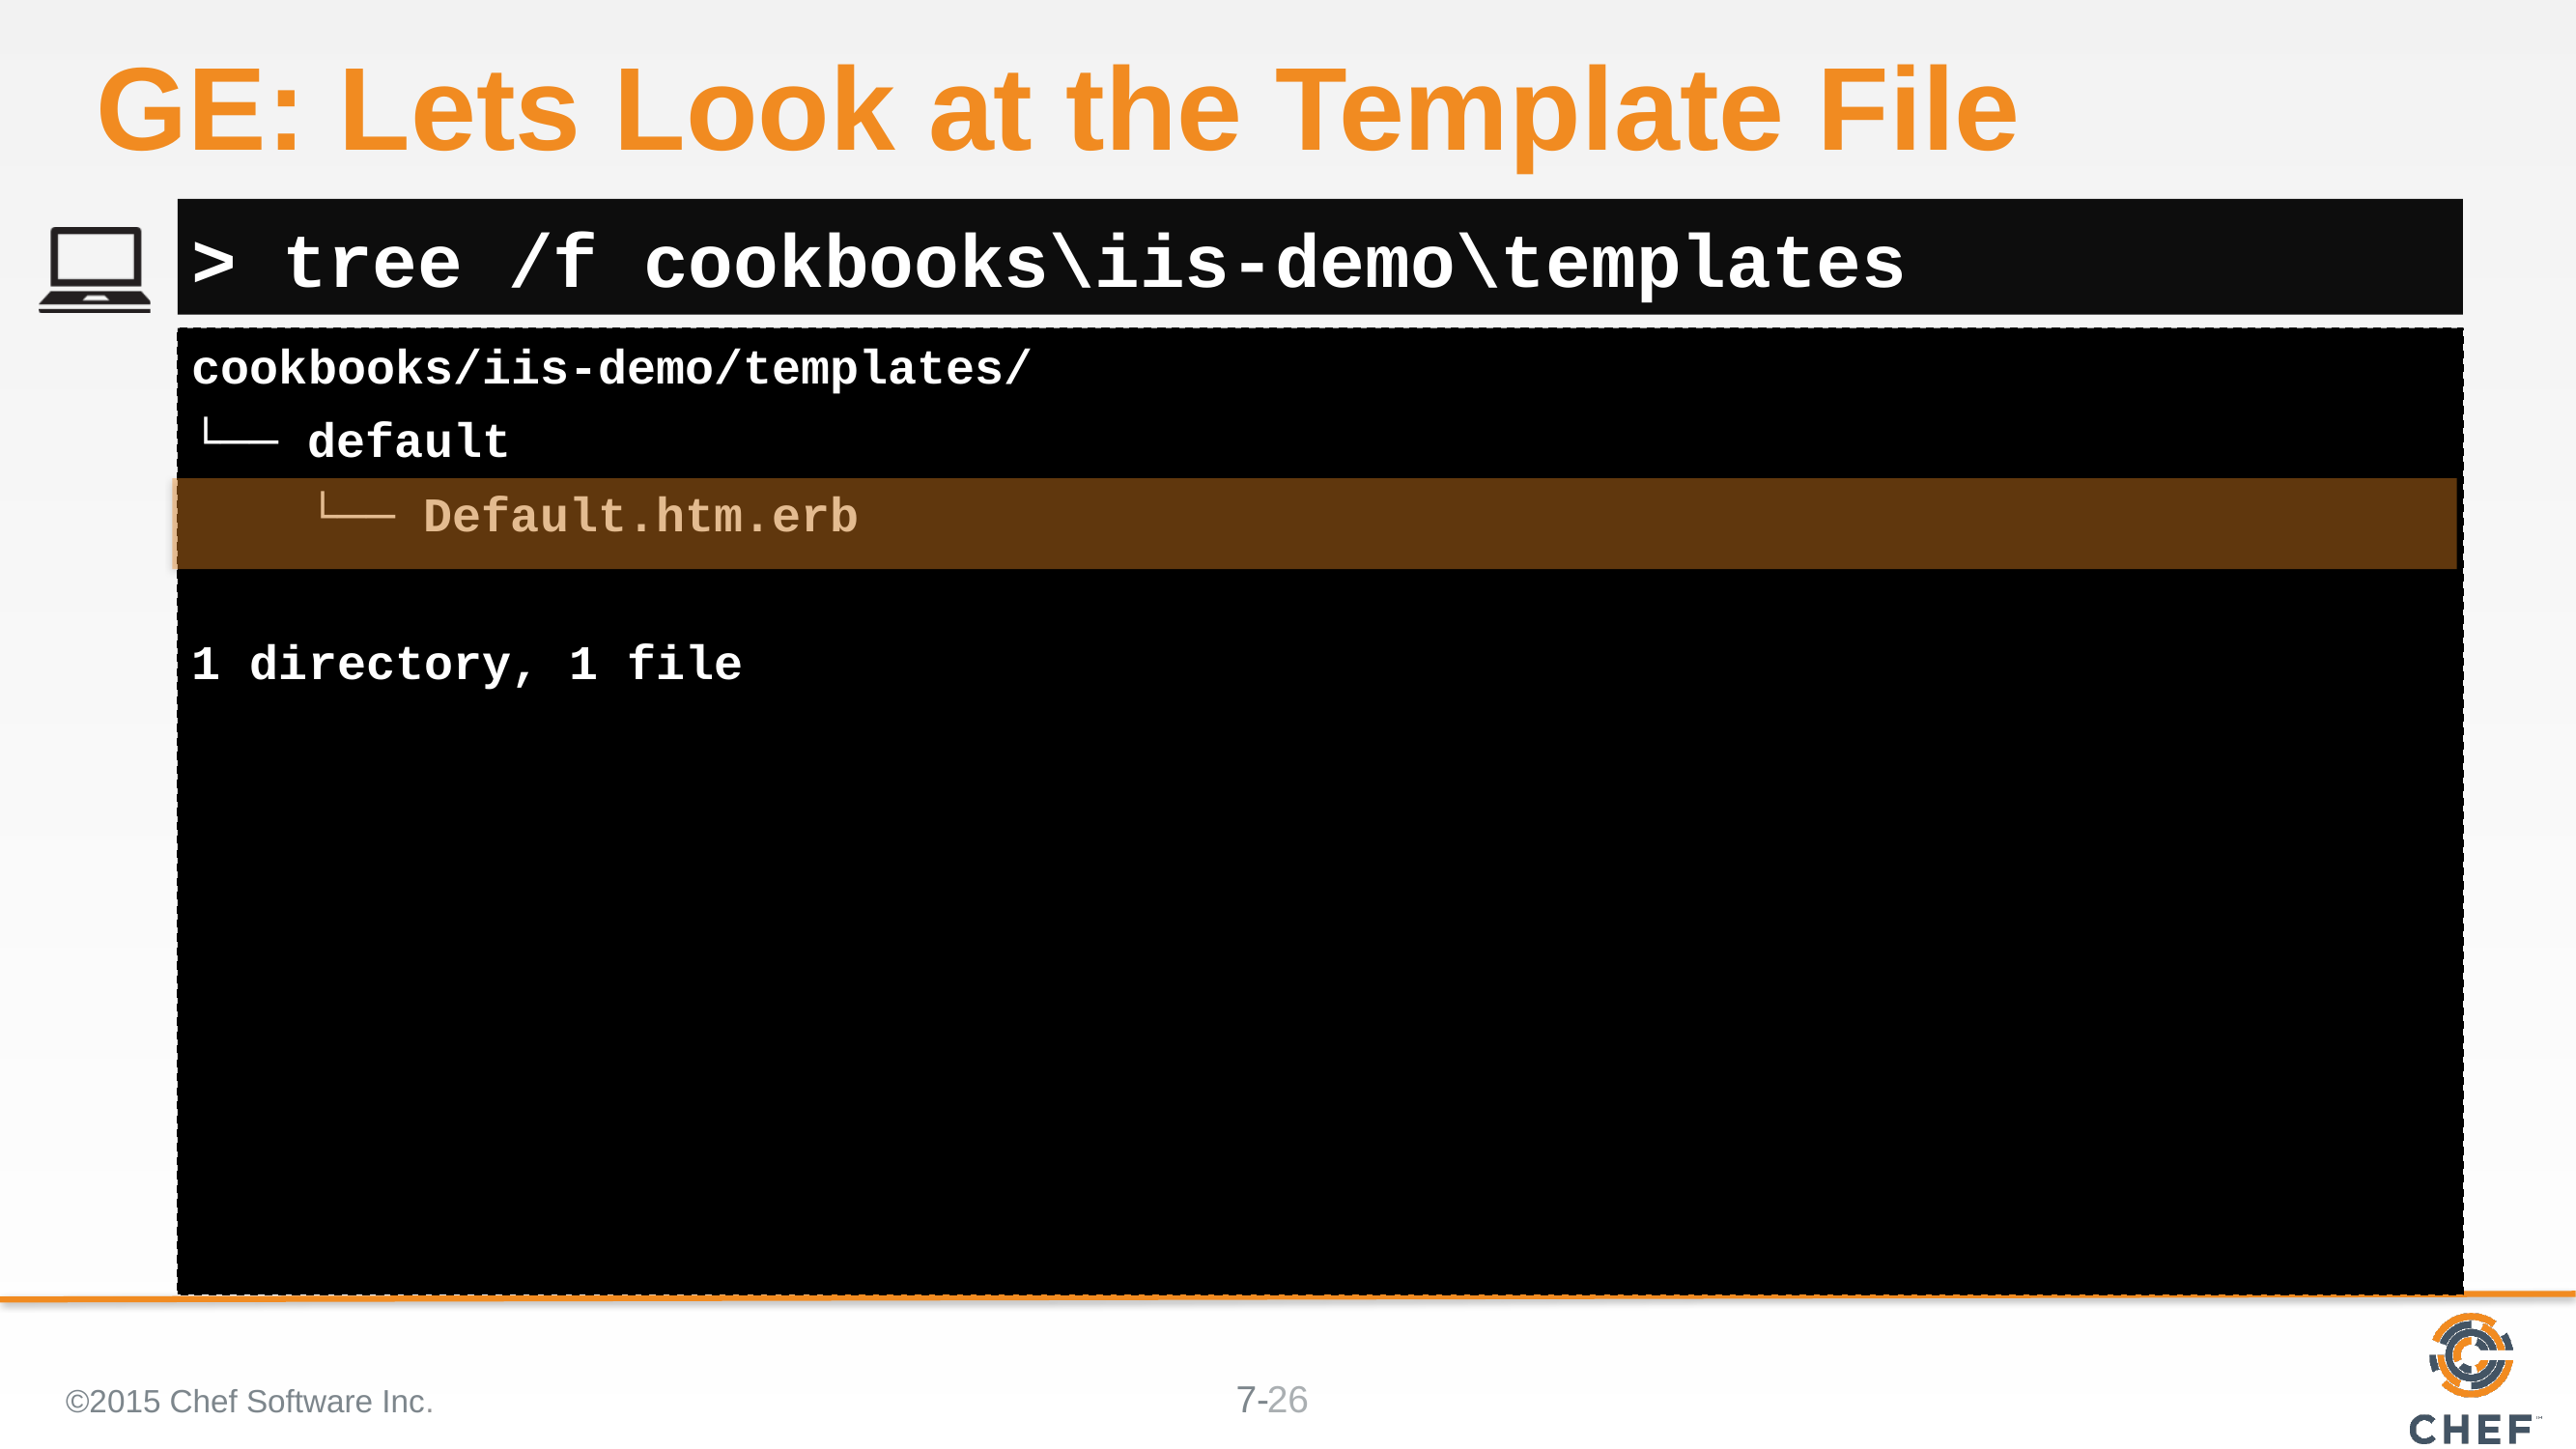

# GE: Lets Look at the Template File
> tree /f cookbooks\iis-demo\templates
cookbooks/iis-demo/templates/
└── default
    └── Default.htm.erb

1 directory, 1 file

©2015 Chef Software Inc.
26